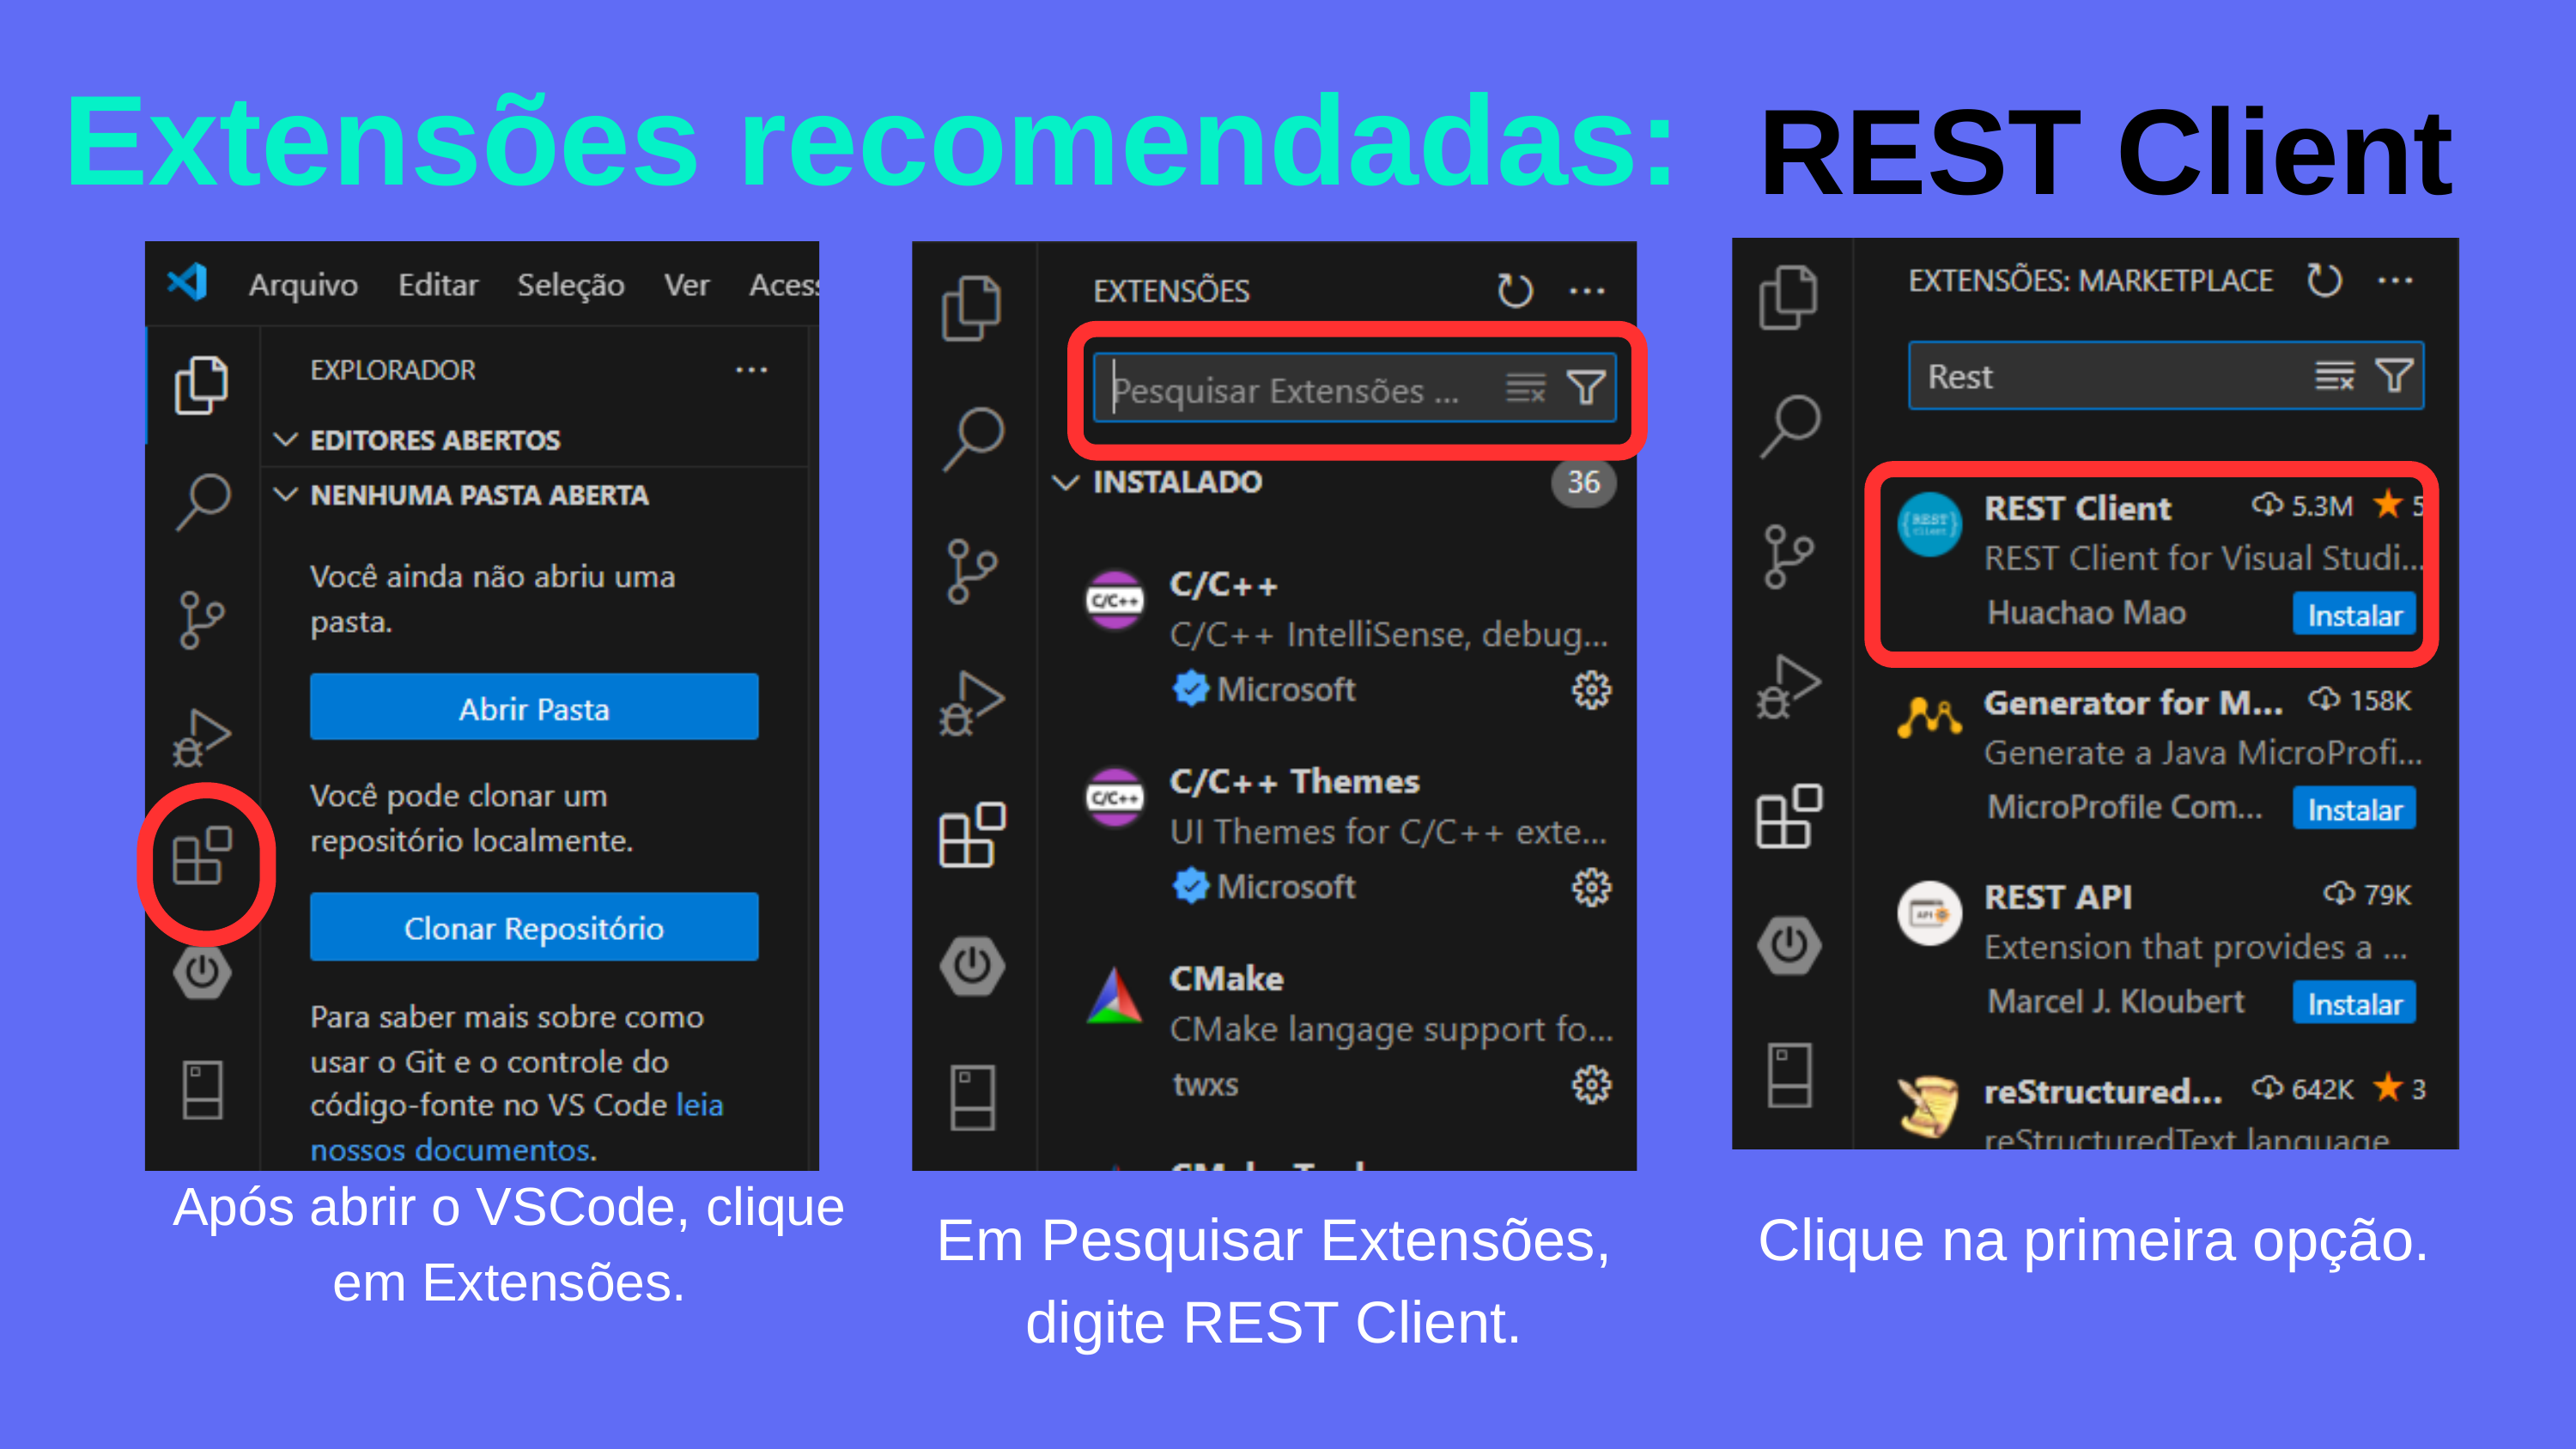

REST Client
Extensões recomendadas:

Após abrir o VSCode, clique em Extensões.
Em Pesquisar Extensões, digite REST Client.
Clique na primeira opção.